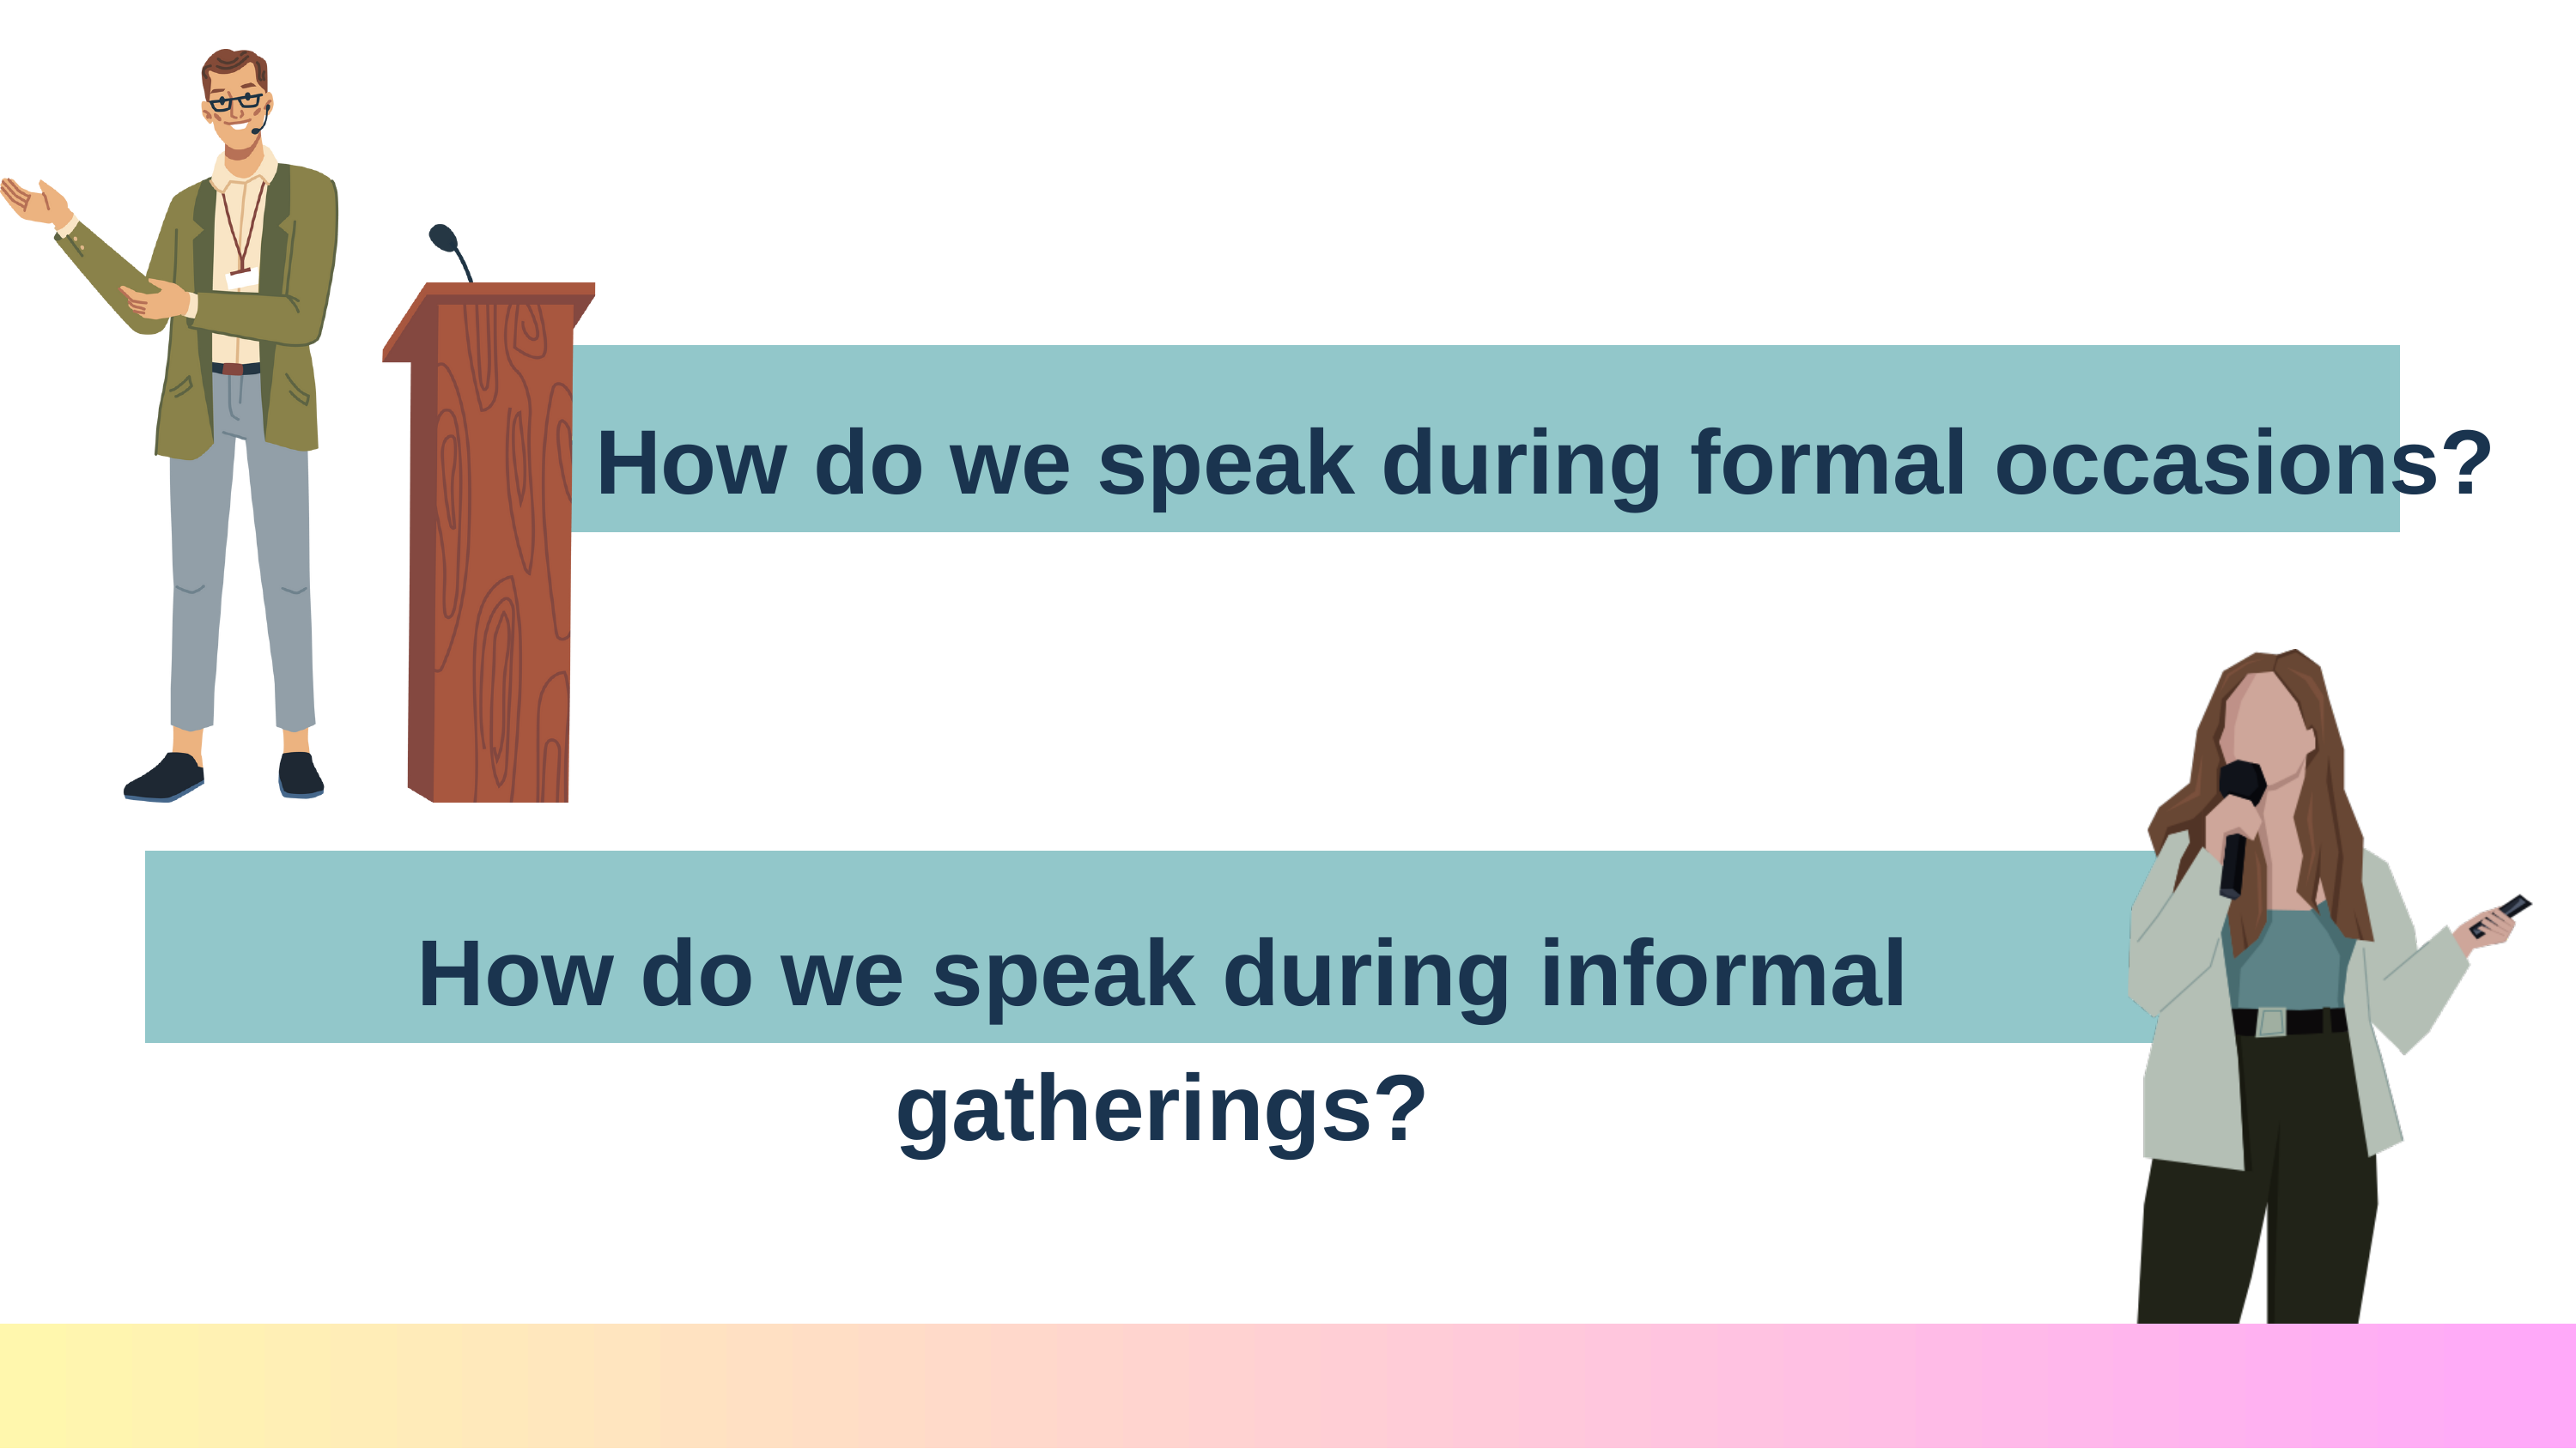

How do we speak during formal occasions?

How do we speak during informal gatherings?